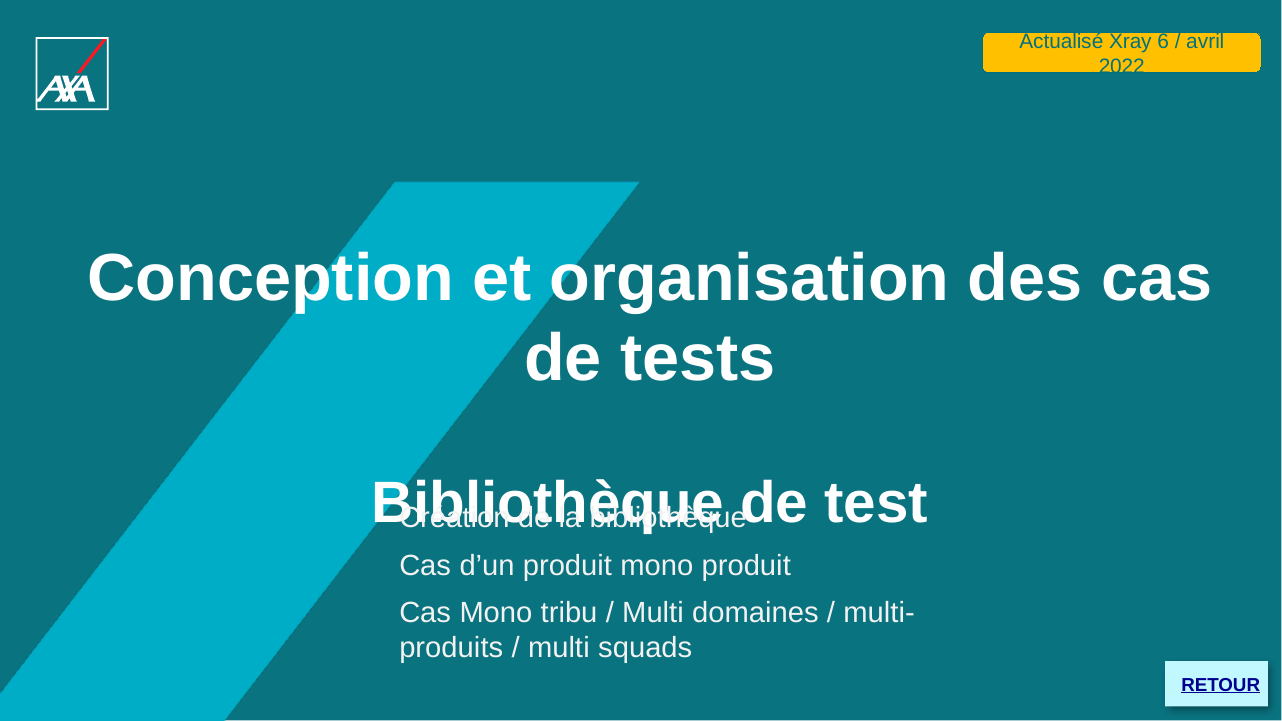

Actualisé Xray 6 / avril 2022
# Conception et organisation des cas de tests Bibliothèque de test
Création de la bibliothèque
Cas d’un produit mono produit
Cas Mono tribu / Multi domaines / multi-produits / multi squads
  RETOUR